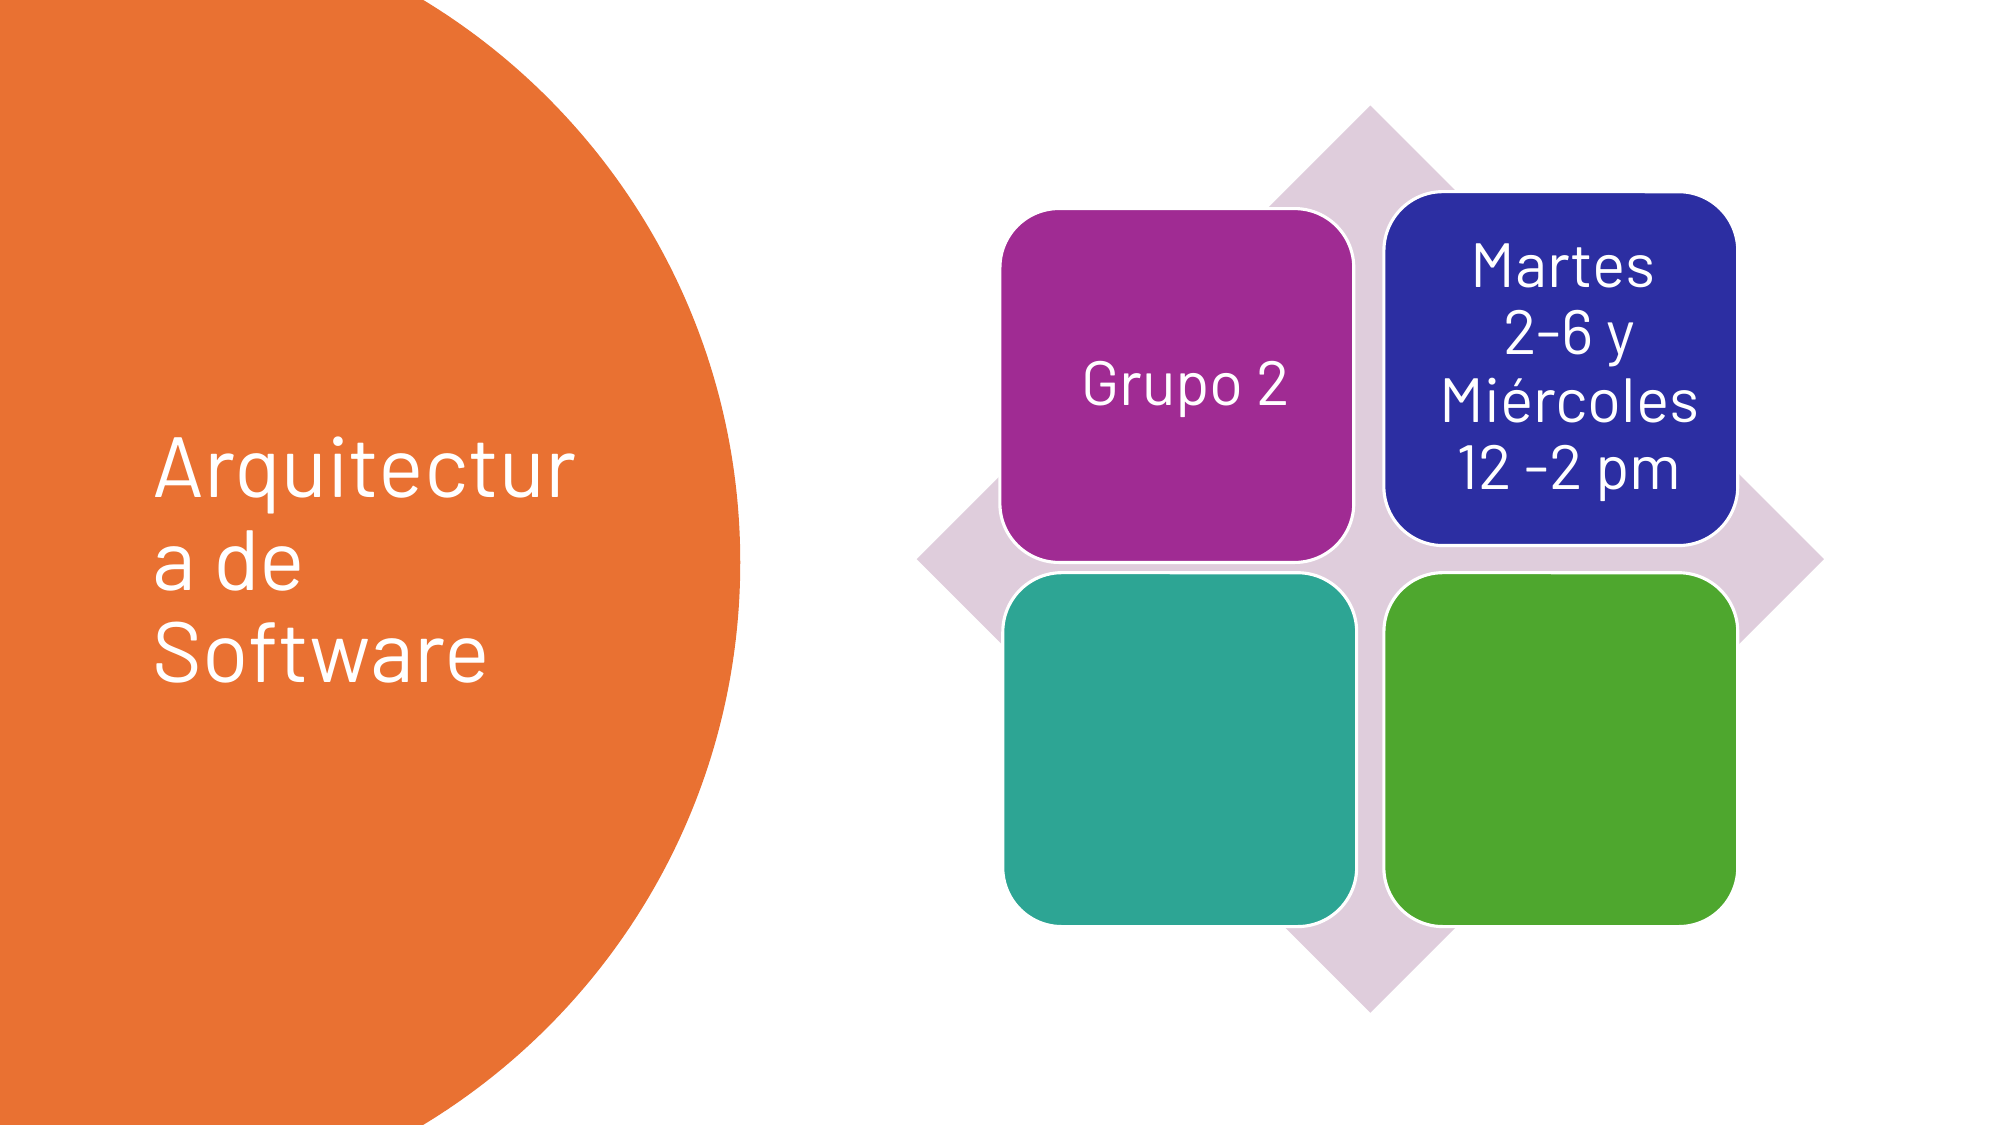

Grupo 2
Martes  2-6 y Miércoles 12 -2 pm
# Arquitectura de Software